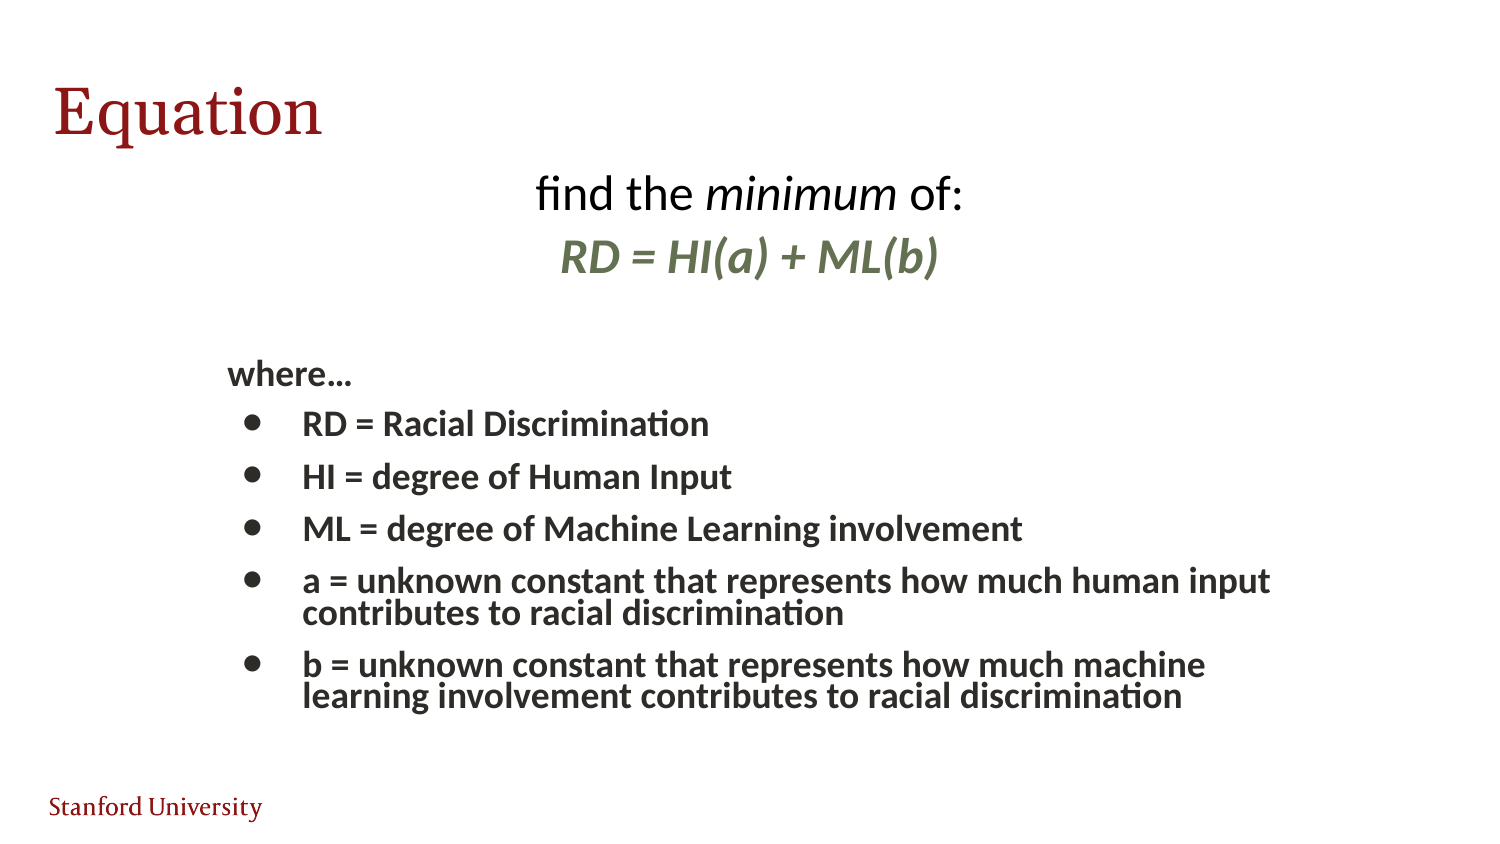

# Equation

find the minimum of:
RD = HI(a) + ML(b)

where…
RD = Racial Discrimination
HI = degree of Human Input
ML = degree of Machine Learning involvement
a = unknown constant that represents how much human input contributes to racial discrimination
b = unknown constant that represents how much machine learning involvement contributes to racial discrimination